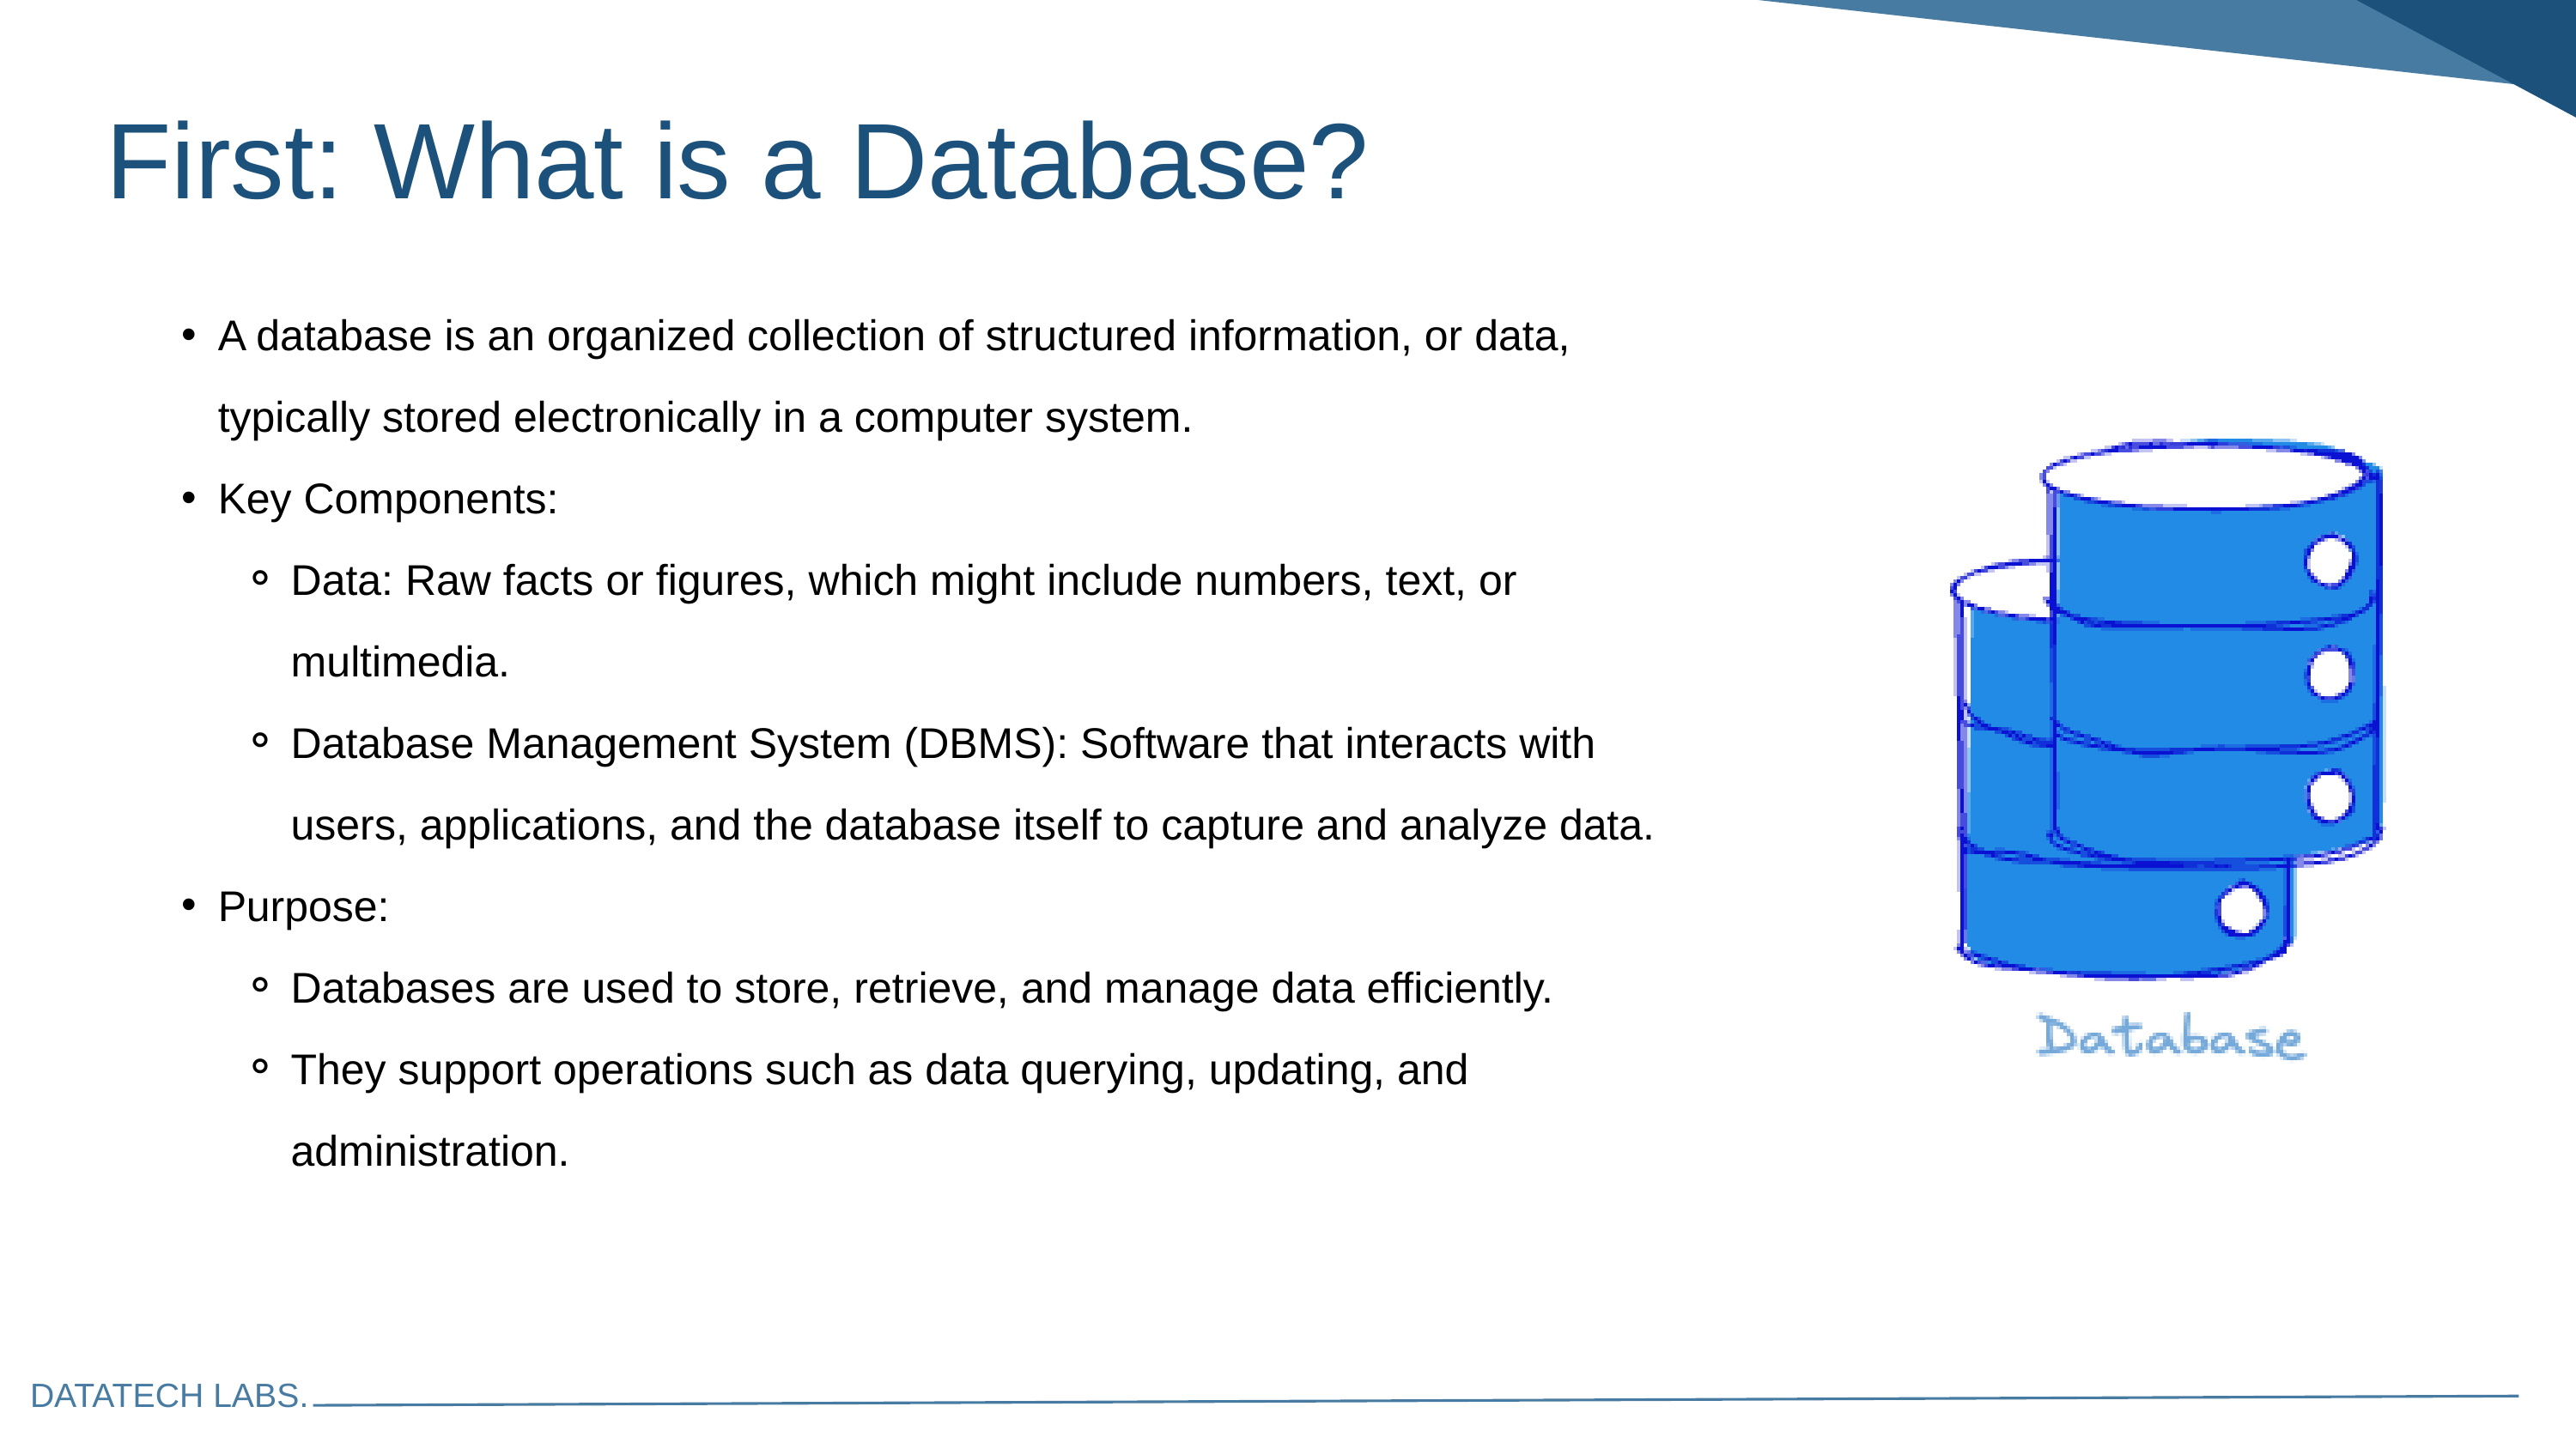

First: What is a Database?
A database is an organized collection of structured information, or data, typically stored electronically in a computer system.
Key Components:
Data: Raw facts or figures, which might include numbers, text, or multimedia.
Database Management System (DBMS): Software that interacts with users, applications, and the database itself to capture and analyze data.
Purpose:
Databases are used to store, retrieve, and manage data efficiently.
They support operations such as data querying, updating, and administration.

DATATECH LABS.